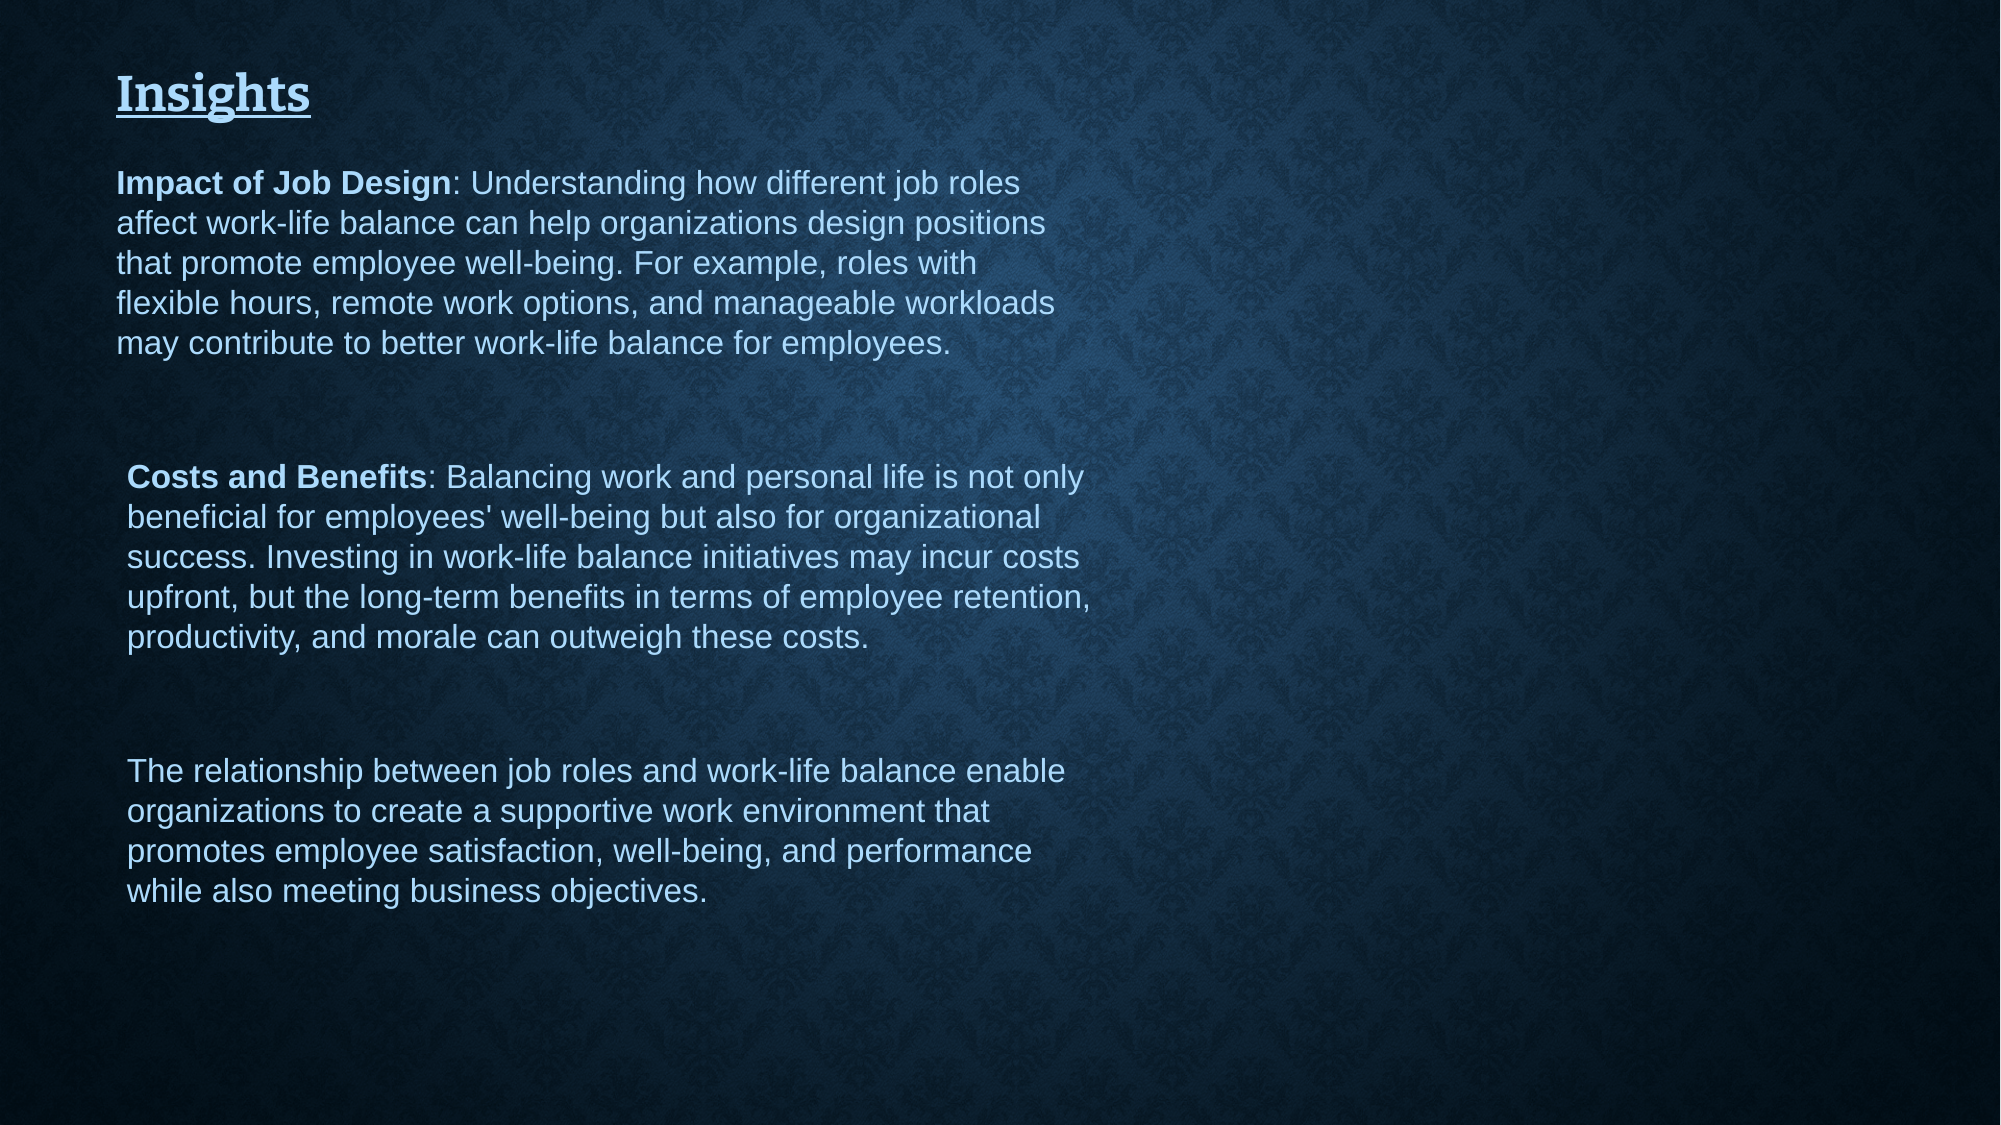

Insights
Impact of Job Design: Understanding how different job roles affect work-life balance can help organizations design positions that promote employee well-being. For example, roles with flexible hours, remote work options, and manageable workloads may contribute to better work-life balance for employees.
Costs and Benefits: Balancing work and personal life is not only beneficial for employees' well-being but also for organizational success. Investing in work-life balance initiatives may incur costs upfront, but the long-term benefits in terms of employee retention, productivity, and morale can outweigh these costs.
The relationship between job roles and work-life balance enable organizations to create a supportive work environment that promotes employee satisfaction, well-being, and performance while also meeting business objectives.